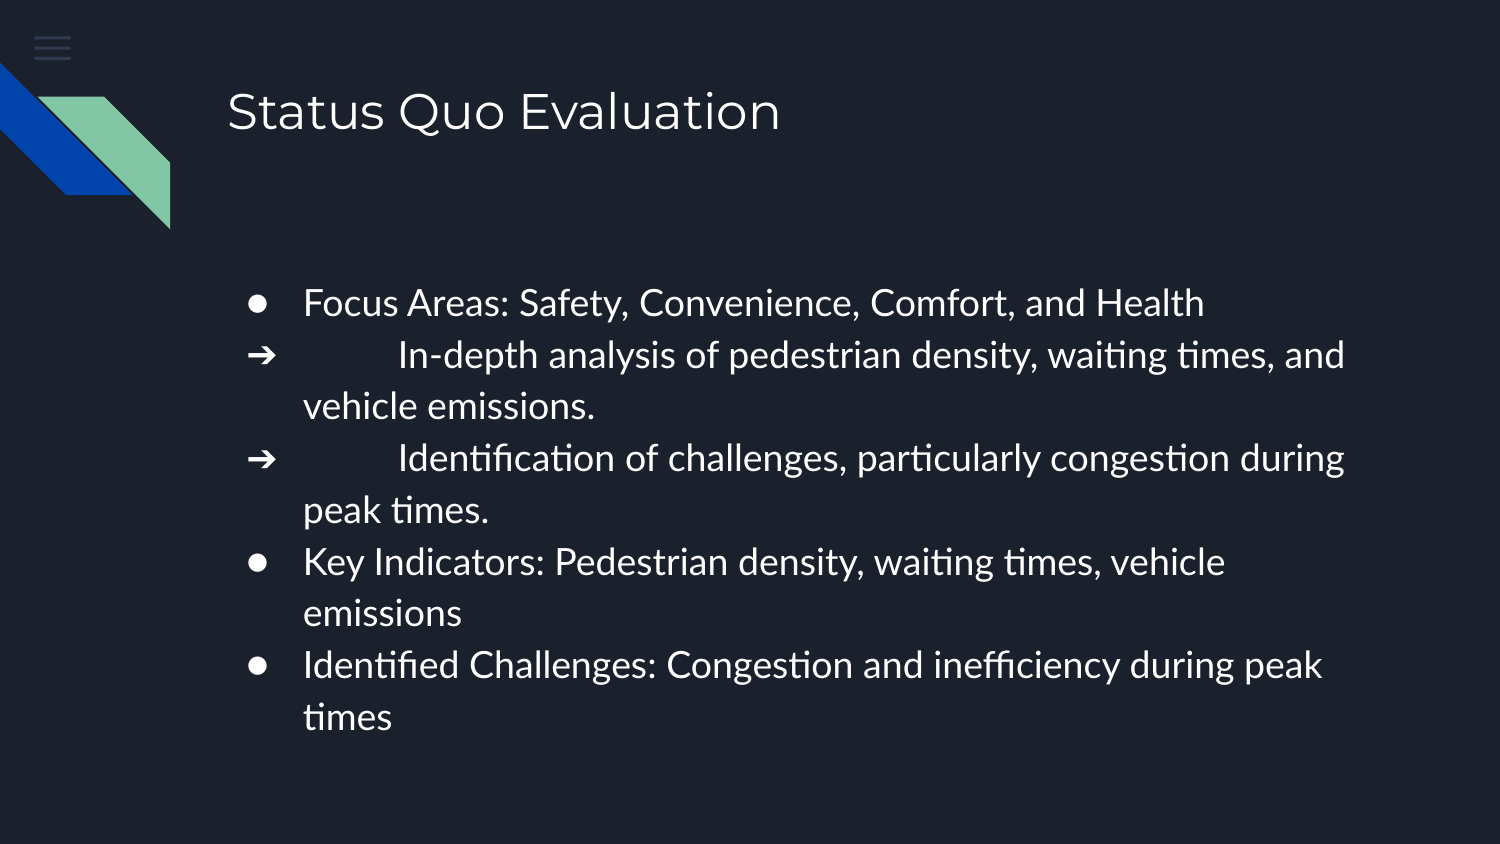

# Status Quo Evaluation
Focus Areas: Safety, Convenience, Comfort, and Health
          In-depth analysis of pedestrian density, waiting times, and vehicle emissions.
          Identification of challenges, particularly congestion during peak times.
Key Indicators: Pedestrian density, waiting times, vehicle emissions
Identified Challenges: Congestion and inefficiency during peak times